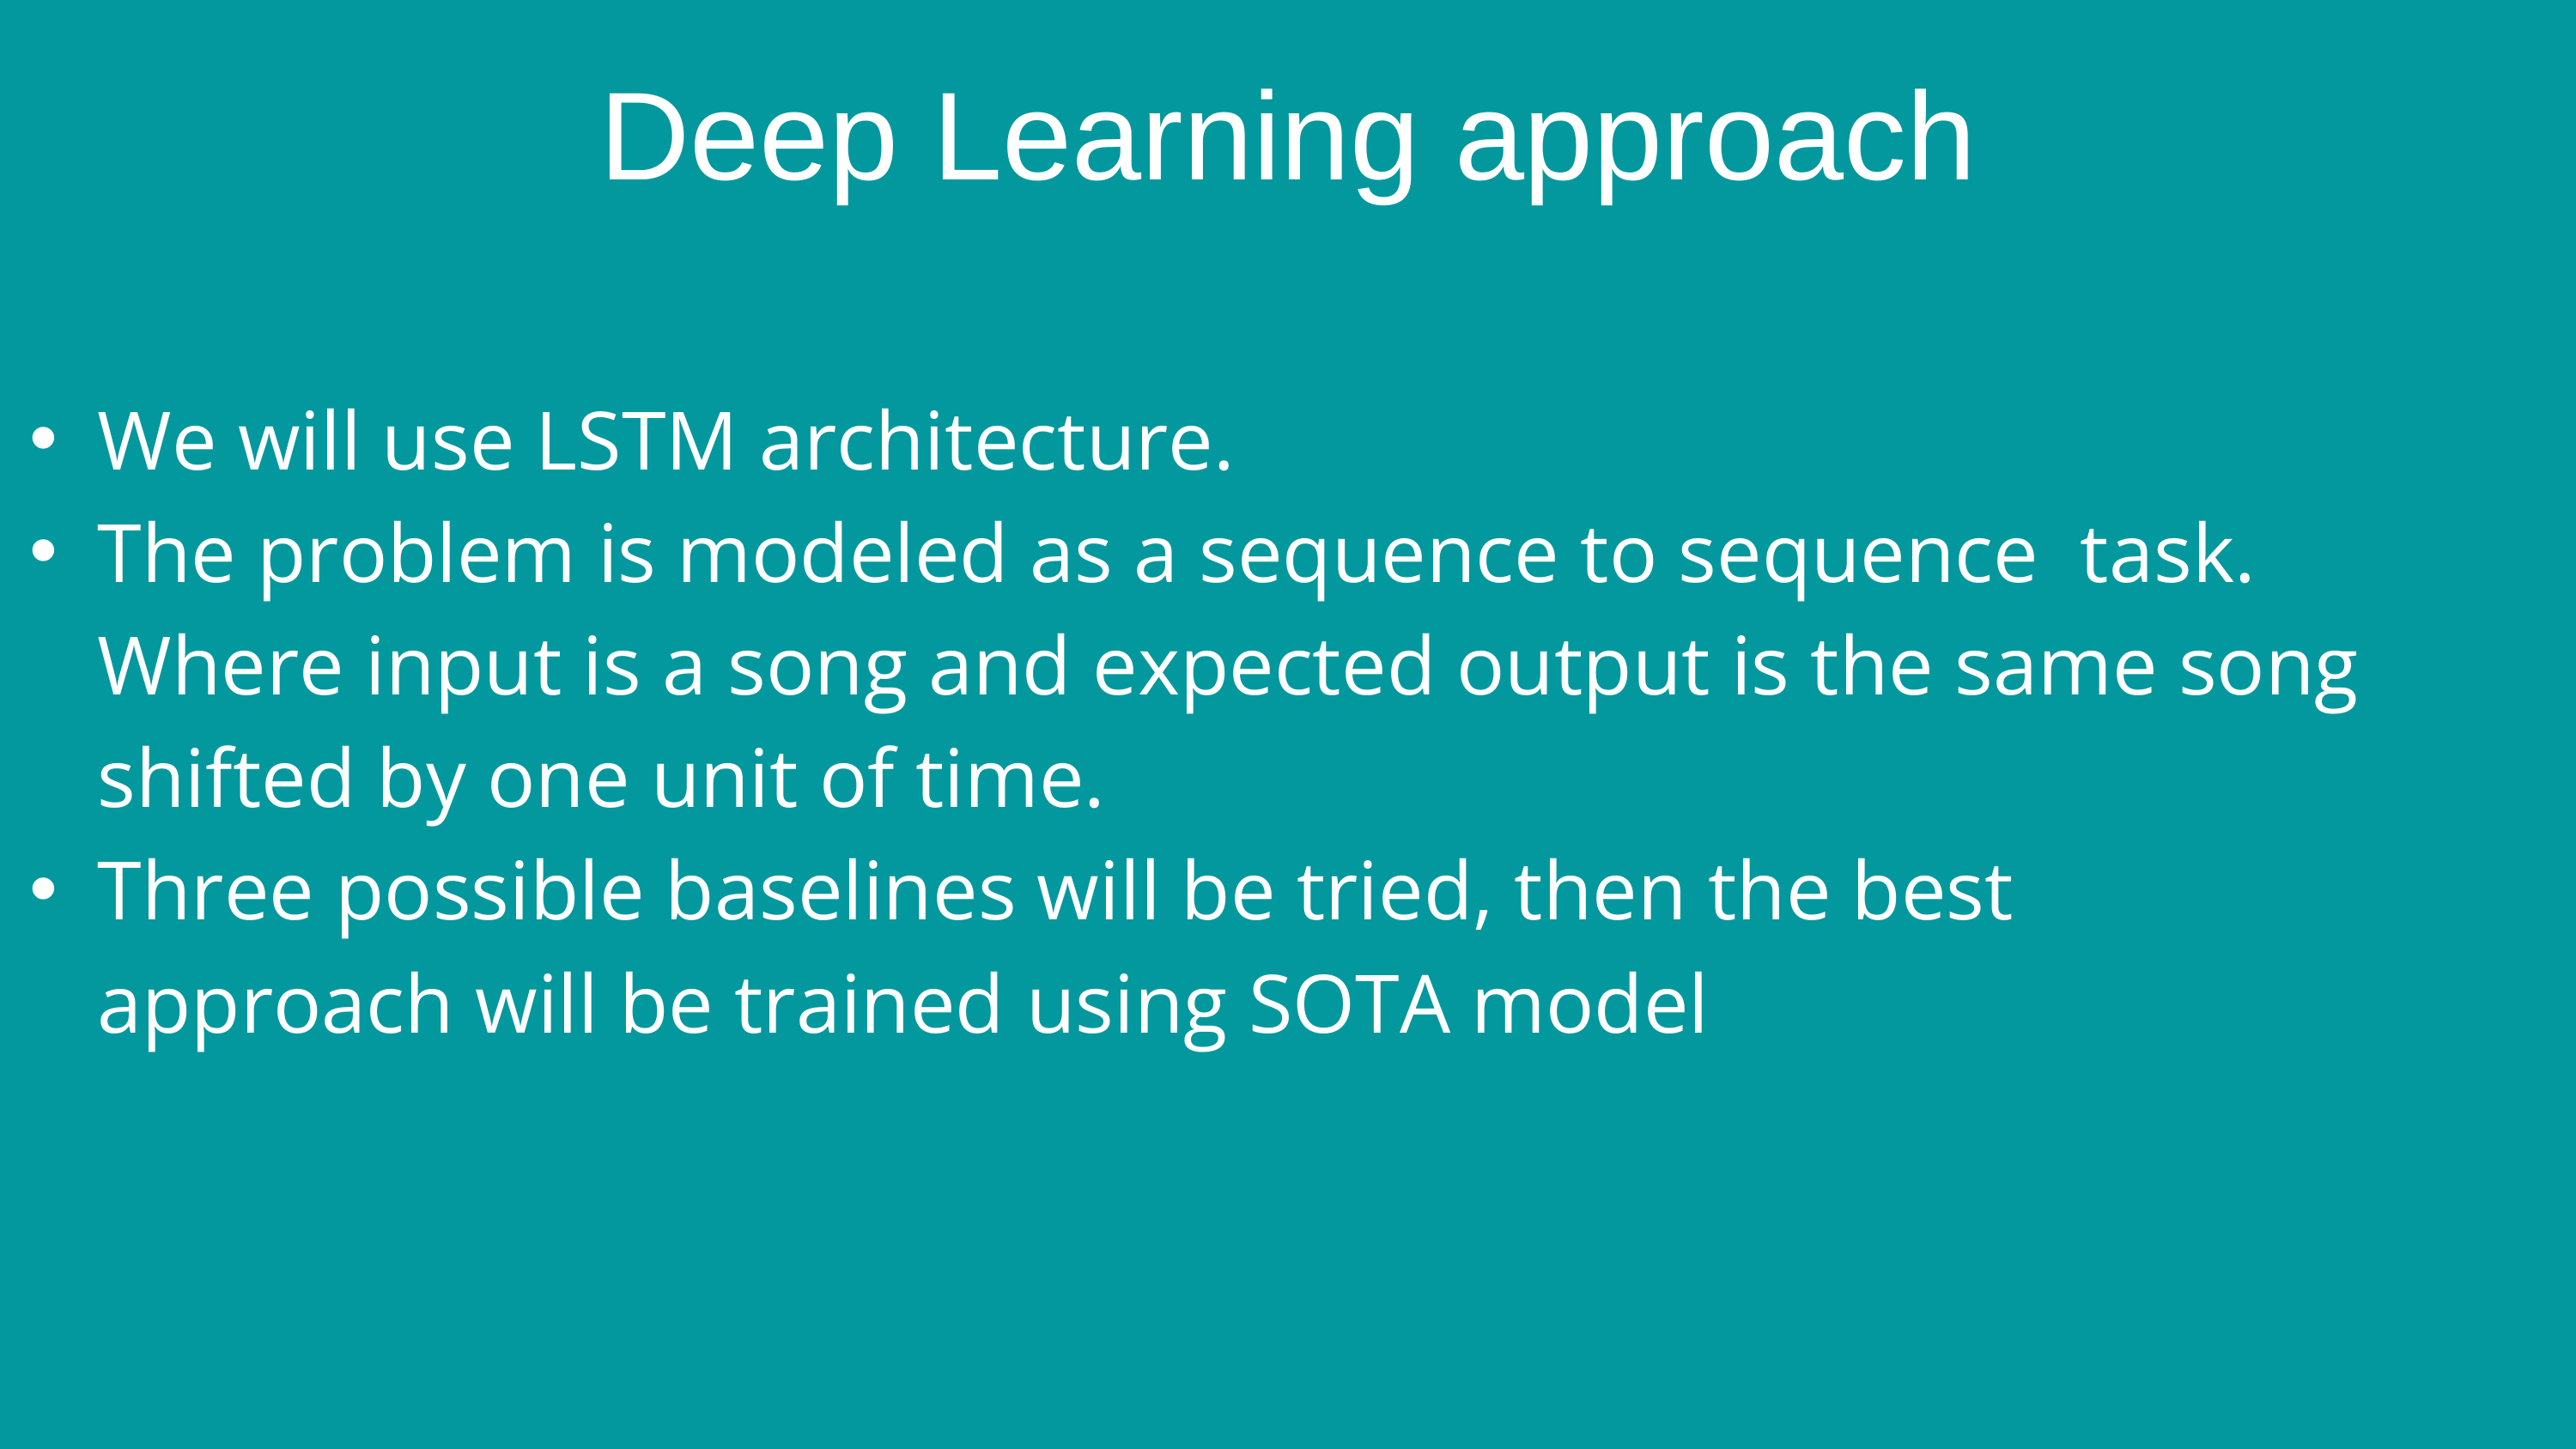

Deep Learning approach
We will use LSTM architecture.
The problem is modeled as a sequence to sequence  task. Where input is a song and expected output is the same song shifted by one unit of time.
Three possible baselines will be tried, then the best approach will be trained using SOTA model